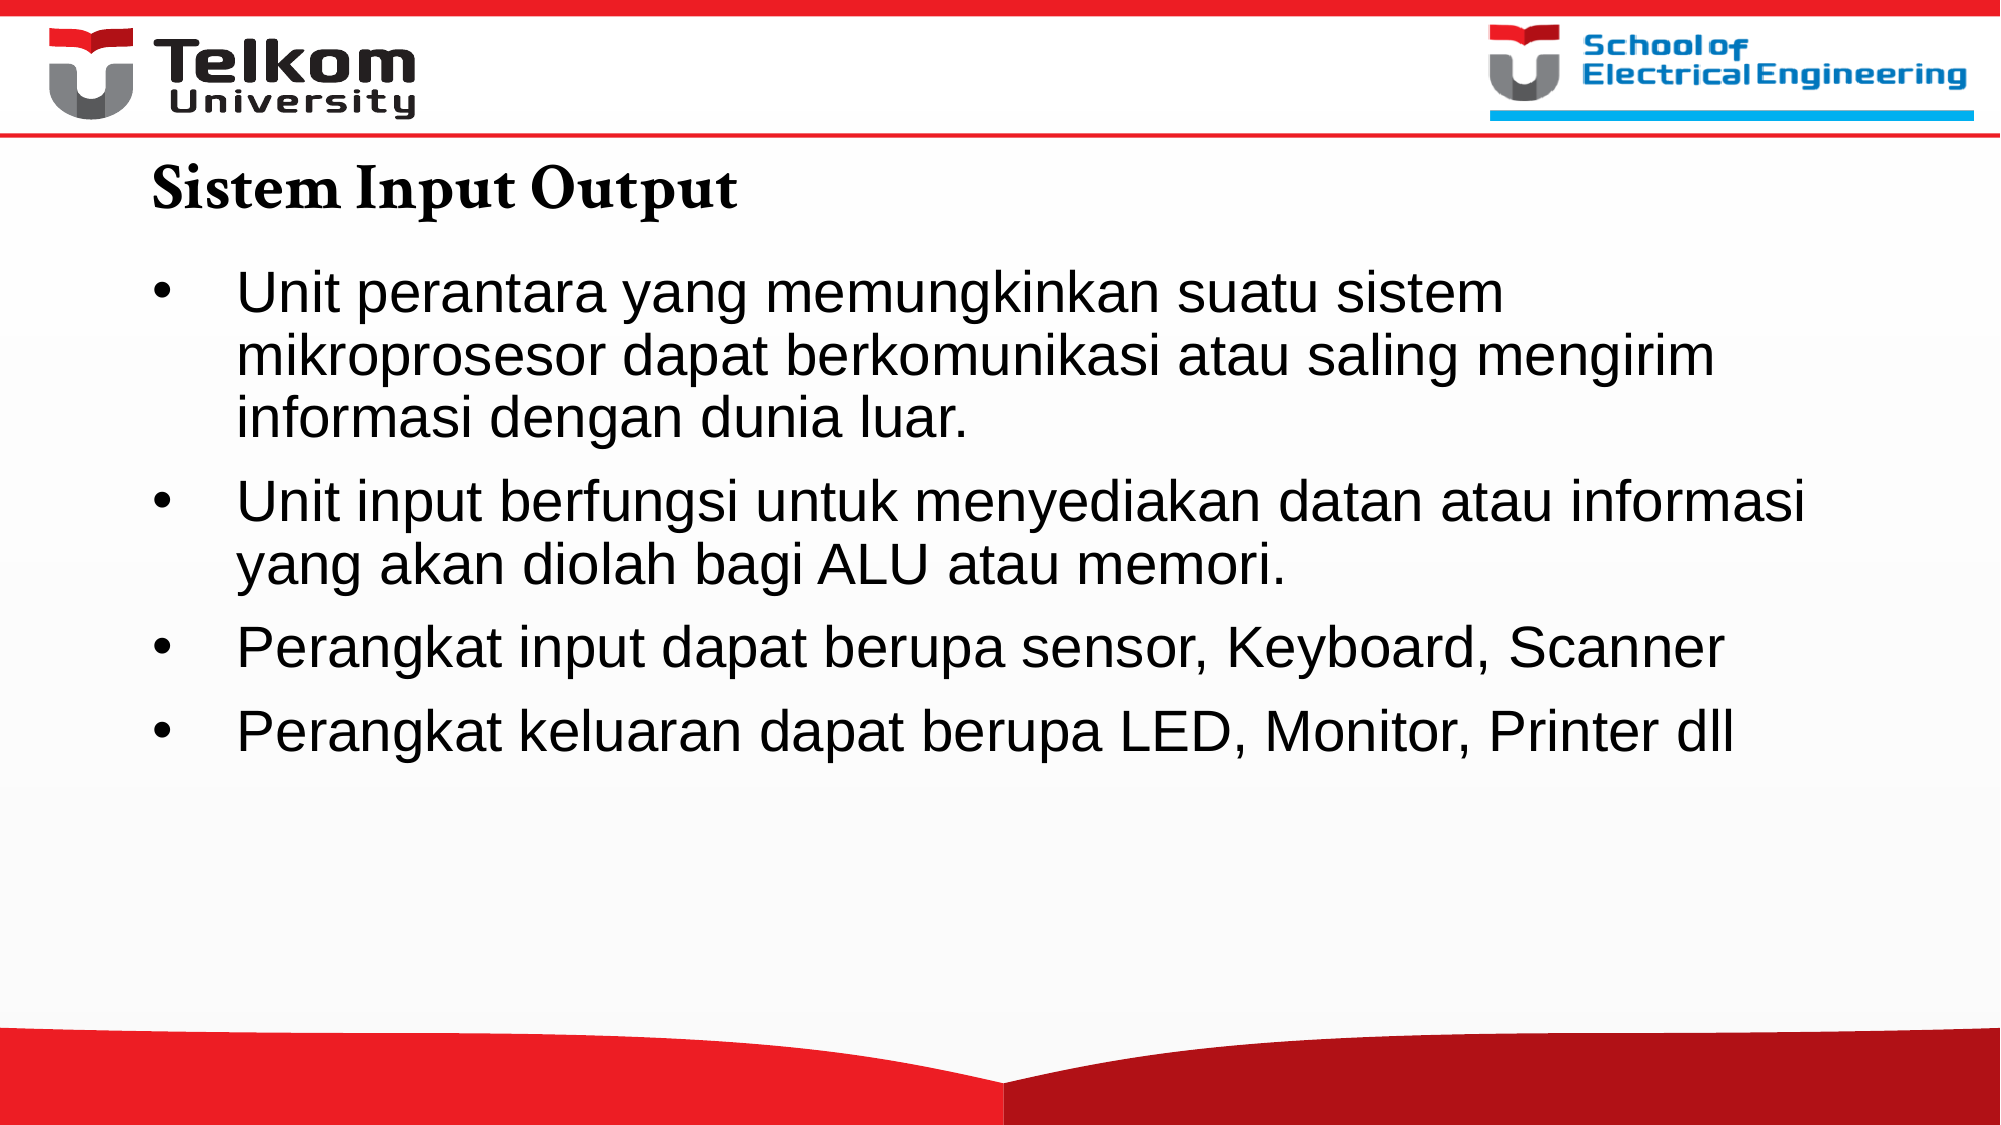

# Sistem Input Output
Unit perantara yang memungkinkan suatu sistem mikroprosesor dapat berkomunikasi atau saling mengirim informasi dengan dunia luar.
Unit input berfungsi untuk menyediakan datan atau informasi yang akan diolah bagi ALU atau memori.
Perangkat input dapat berupa sensor, Keyboard, Scanner
Perangkat keluaran dapat berupa LED, Monitor, Printer dll